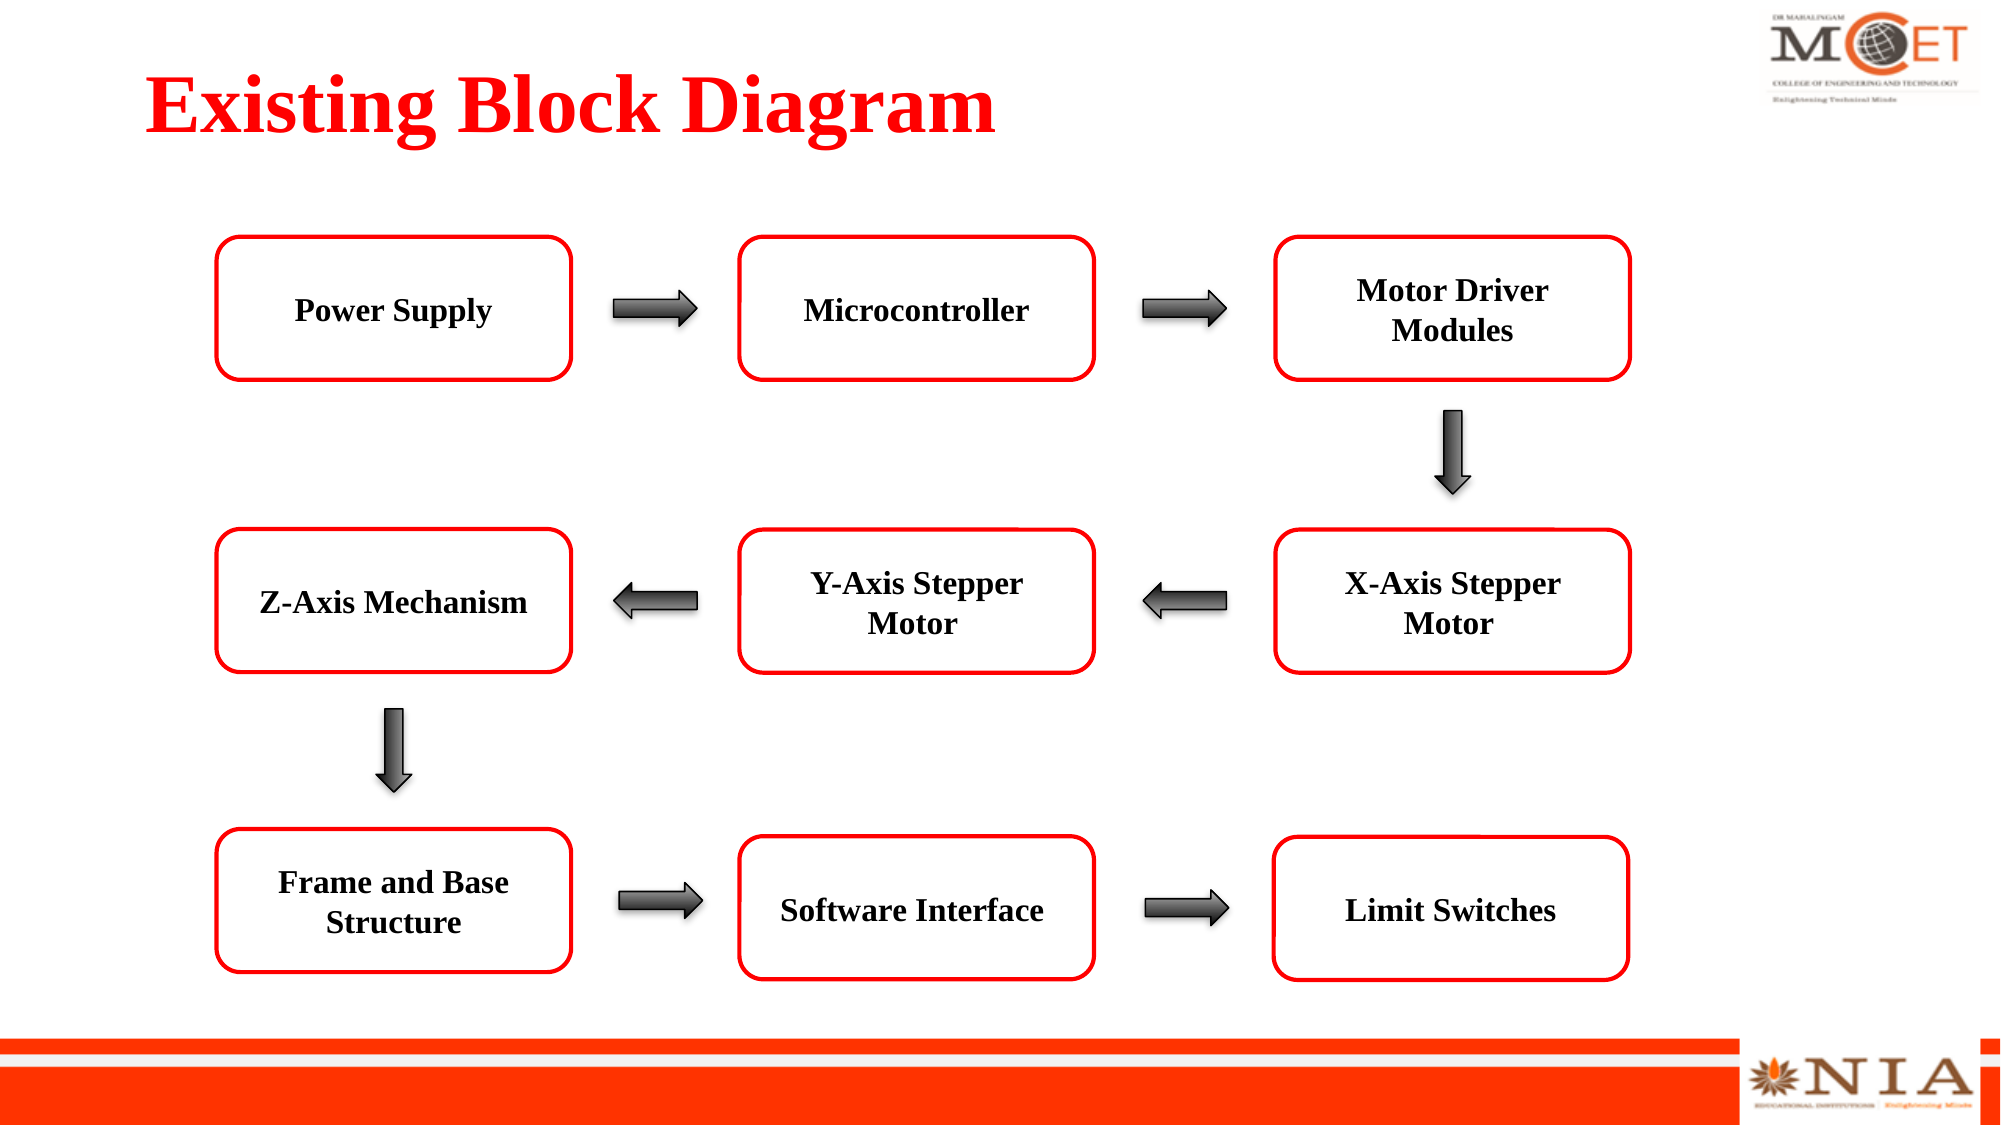

# Existing Block Diagram
Power Supply
Microcontroller
Motor Driver Modules

Z-Axis Mechanism
Y-Axis Stepper Motor
X-Axis Stepper Motor

Frame and Base Structure
Software Interface
Limit Switches